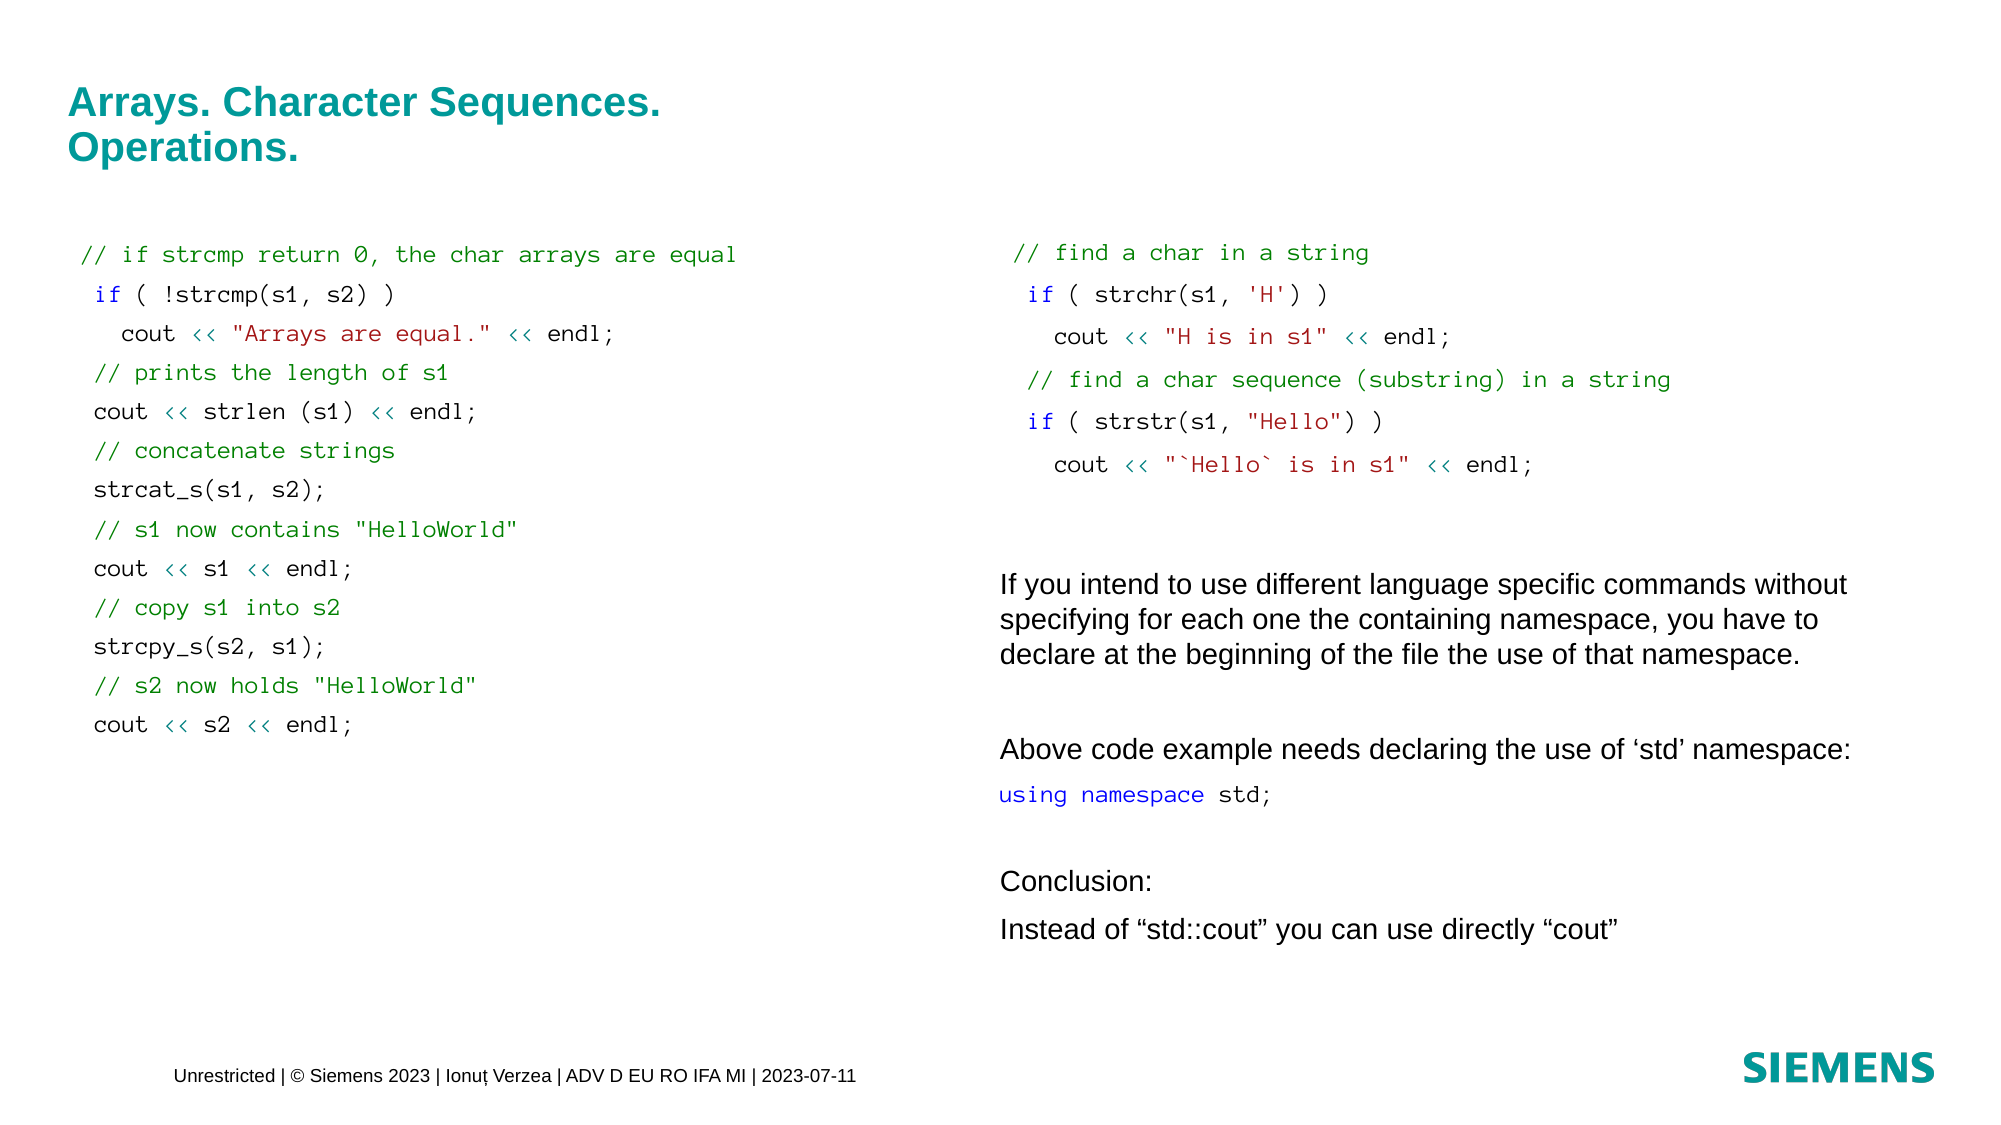

# Arrays. Character Sequences. Operations.
 // if strcmp return 0, the char arrays are equal
  if ( !strcmp(s1, s2) )
    cout << "Arrays are equal." << endl;
  // prints the length of s1
  cout << strlen (s1) << endl;
  // concatenate strings
  strcat_s(s1, s2);
  // s1 now contains "HelloWorld"
  cout << s1 << endl;
  // copy s1 into s2
  strcpy_s(s2, s1);
  // s2 now holds "HelloWorld"
  cout << s2 << endl;

 // find a char in a string
  if ( strchr(s1, 'H') )
    cout << "H is in s1" << endl;
  // find a char sequence (substring) in a string
  if ( strstr(s1, "Hello") )
    cout << "`Hello` is in s1" << endl;
If you intend to use different language specific commands without specifying for each one the containing namespace, you have to declare at the beginning of the file the use of that namespace.

Above code example needs declaring the use of ‘std’ namespace:
using namespace std;

Conclusion:
Instead of “std::cout” you can use directly “cout”
Unrestricted | © Siemens 2023 | Ionuț Verzea | ADV D EU RO IFA MI | 2023-07-11